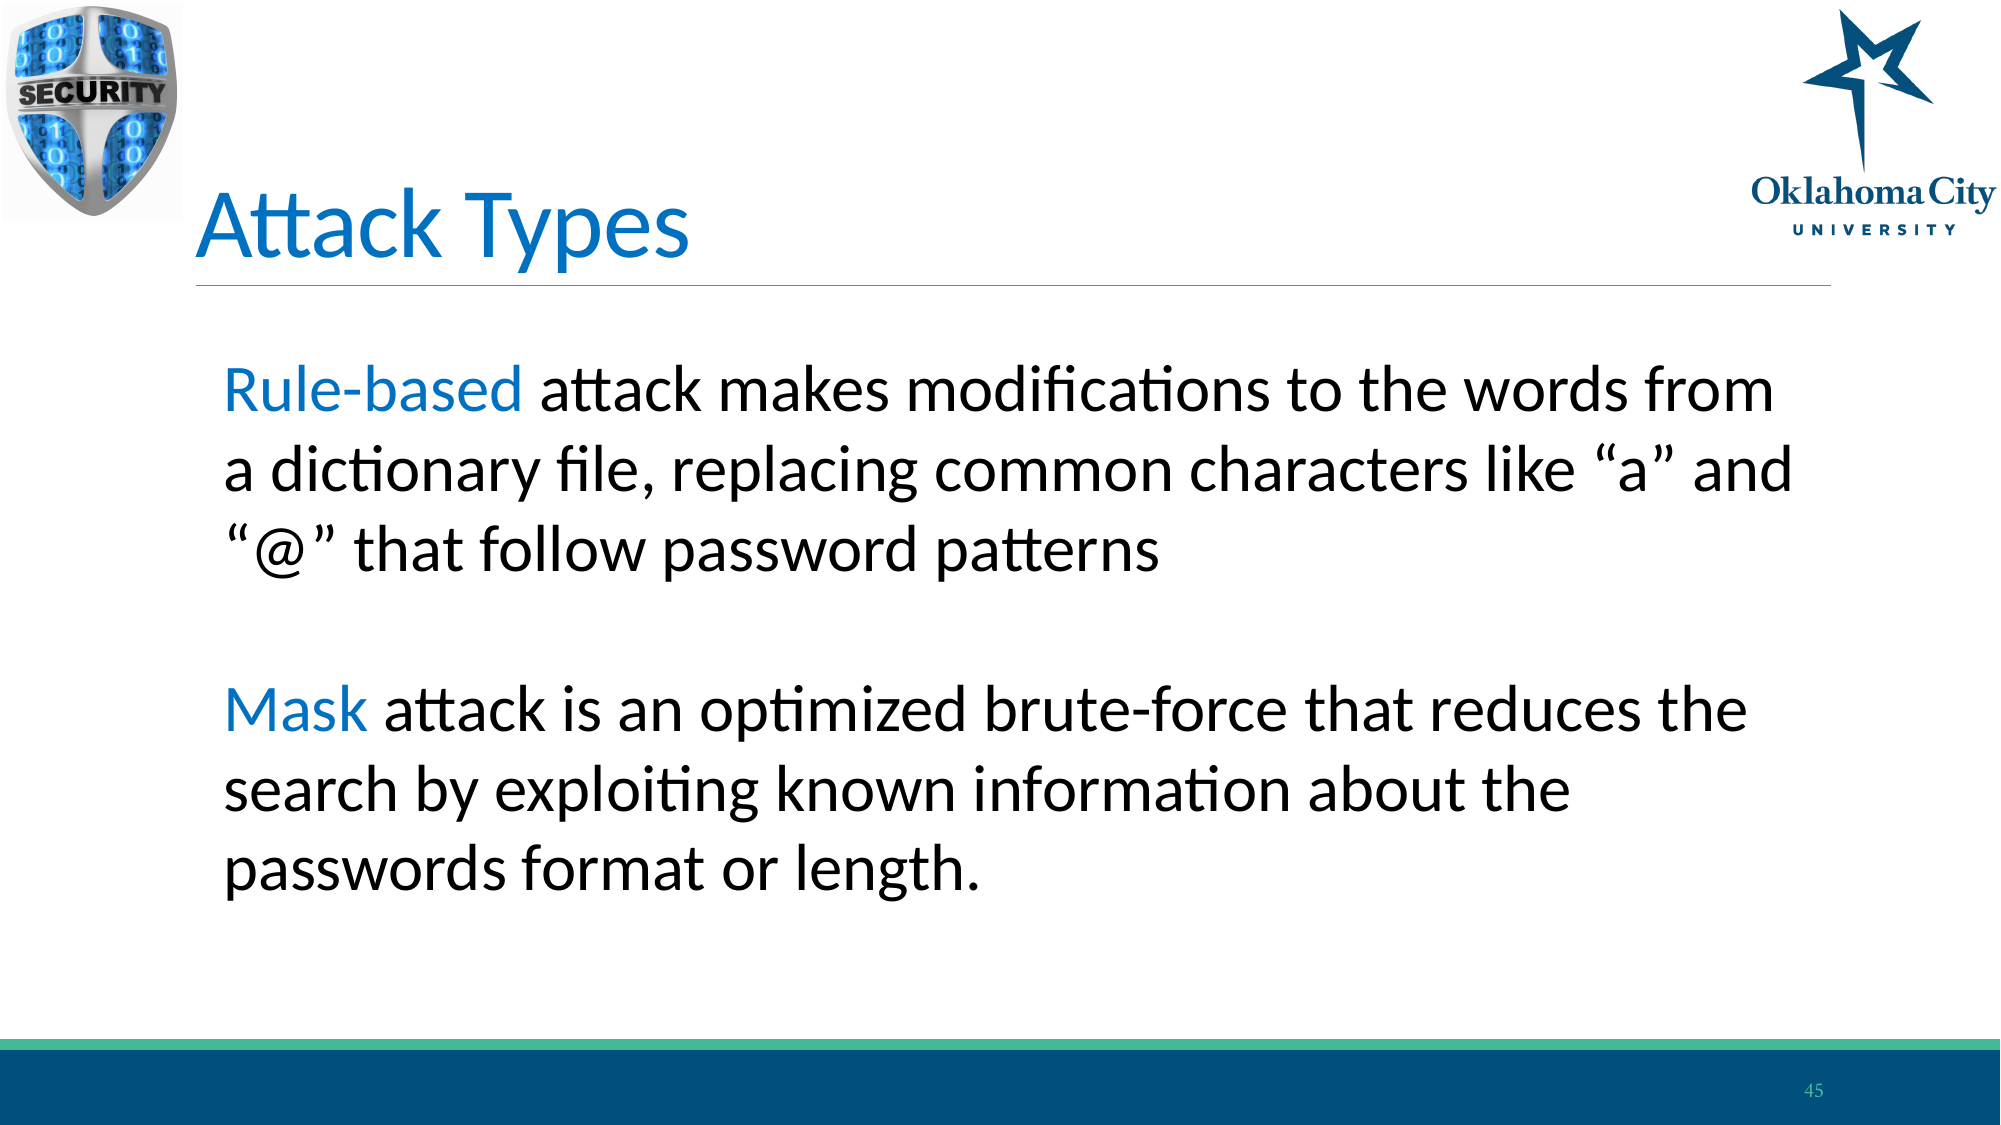

# Attack Types
Rule-based attack makes modifications to the words from a dictionary file, replacing common characters like “a” and “@” that follow password patterns

Mask attack is an optimized brute-force that reduces the search by exploiting known information about the passwords format or length.
45